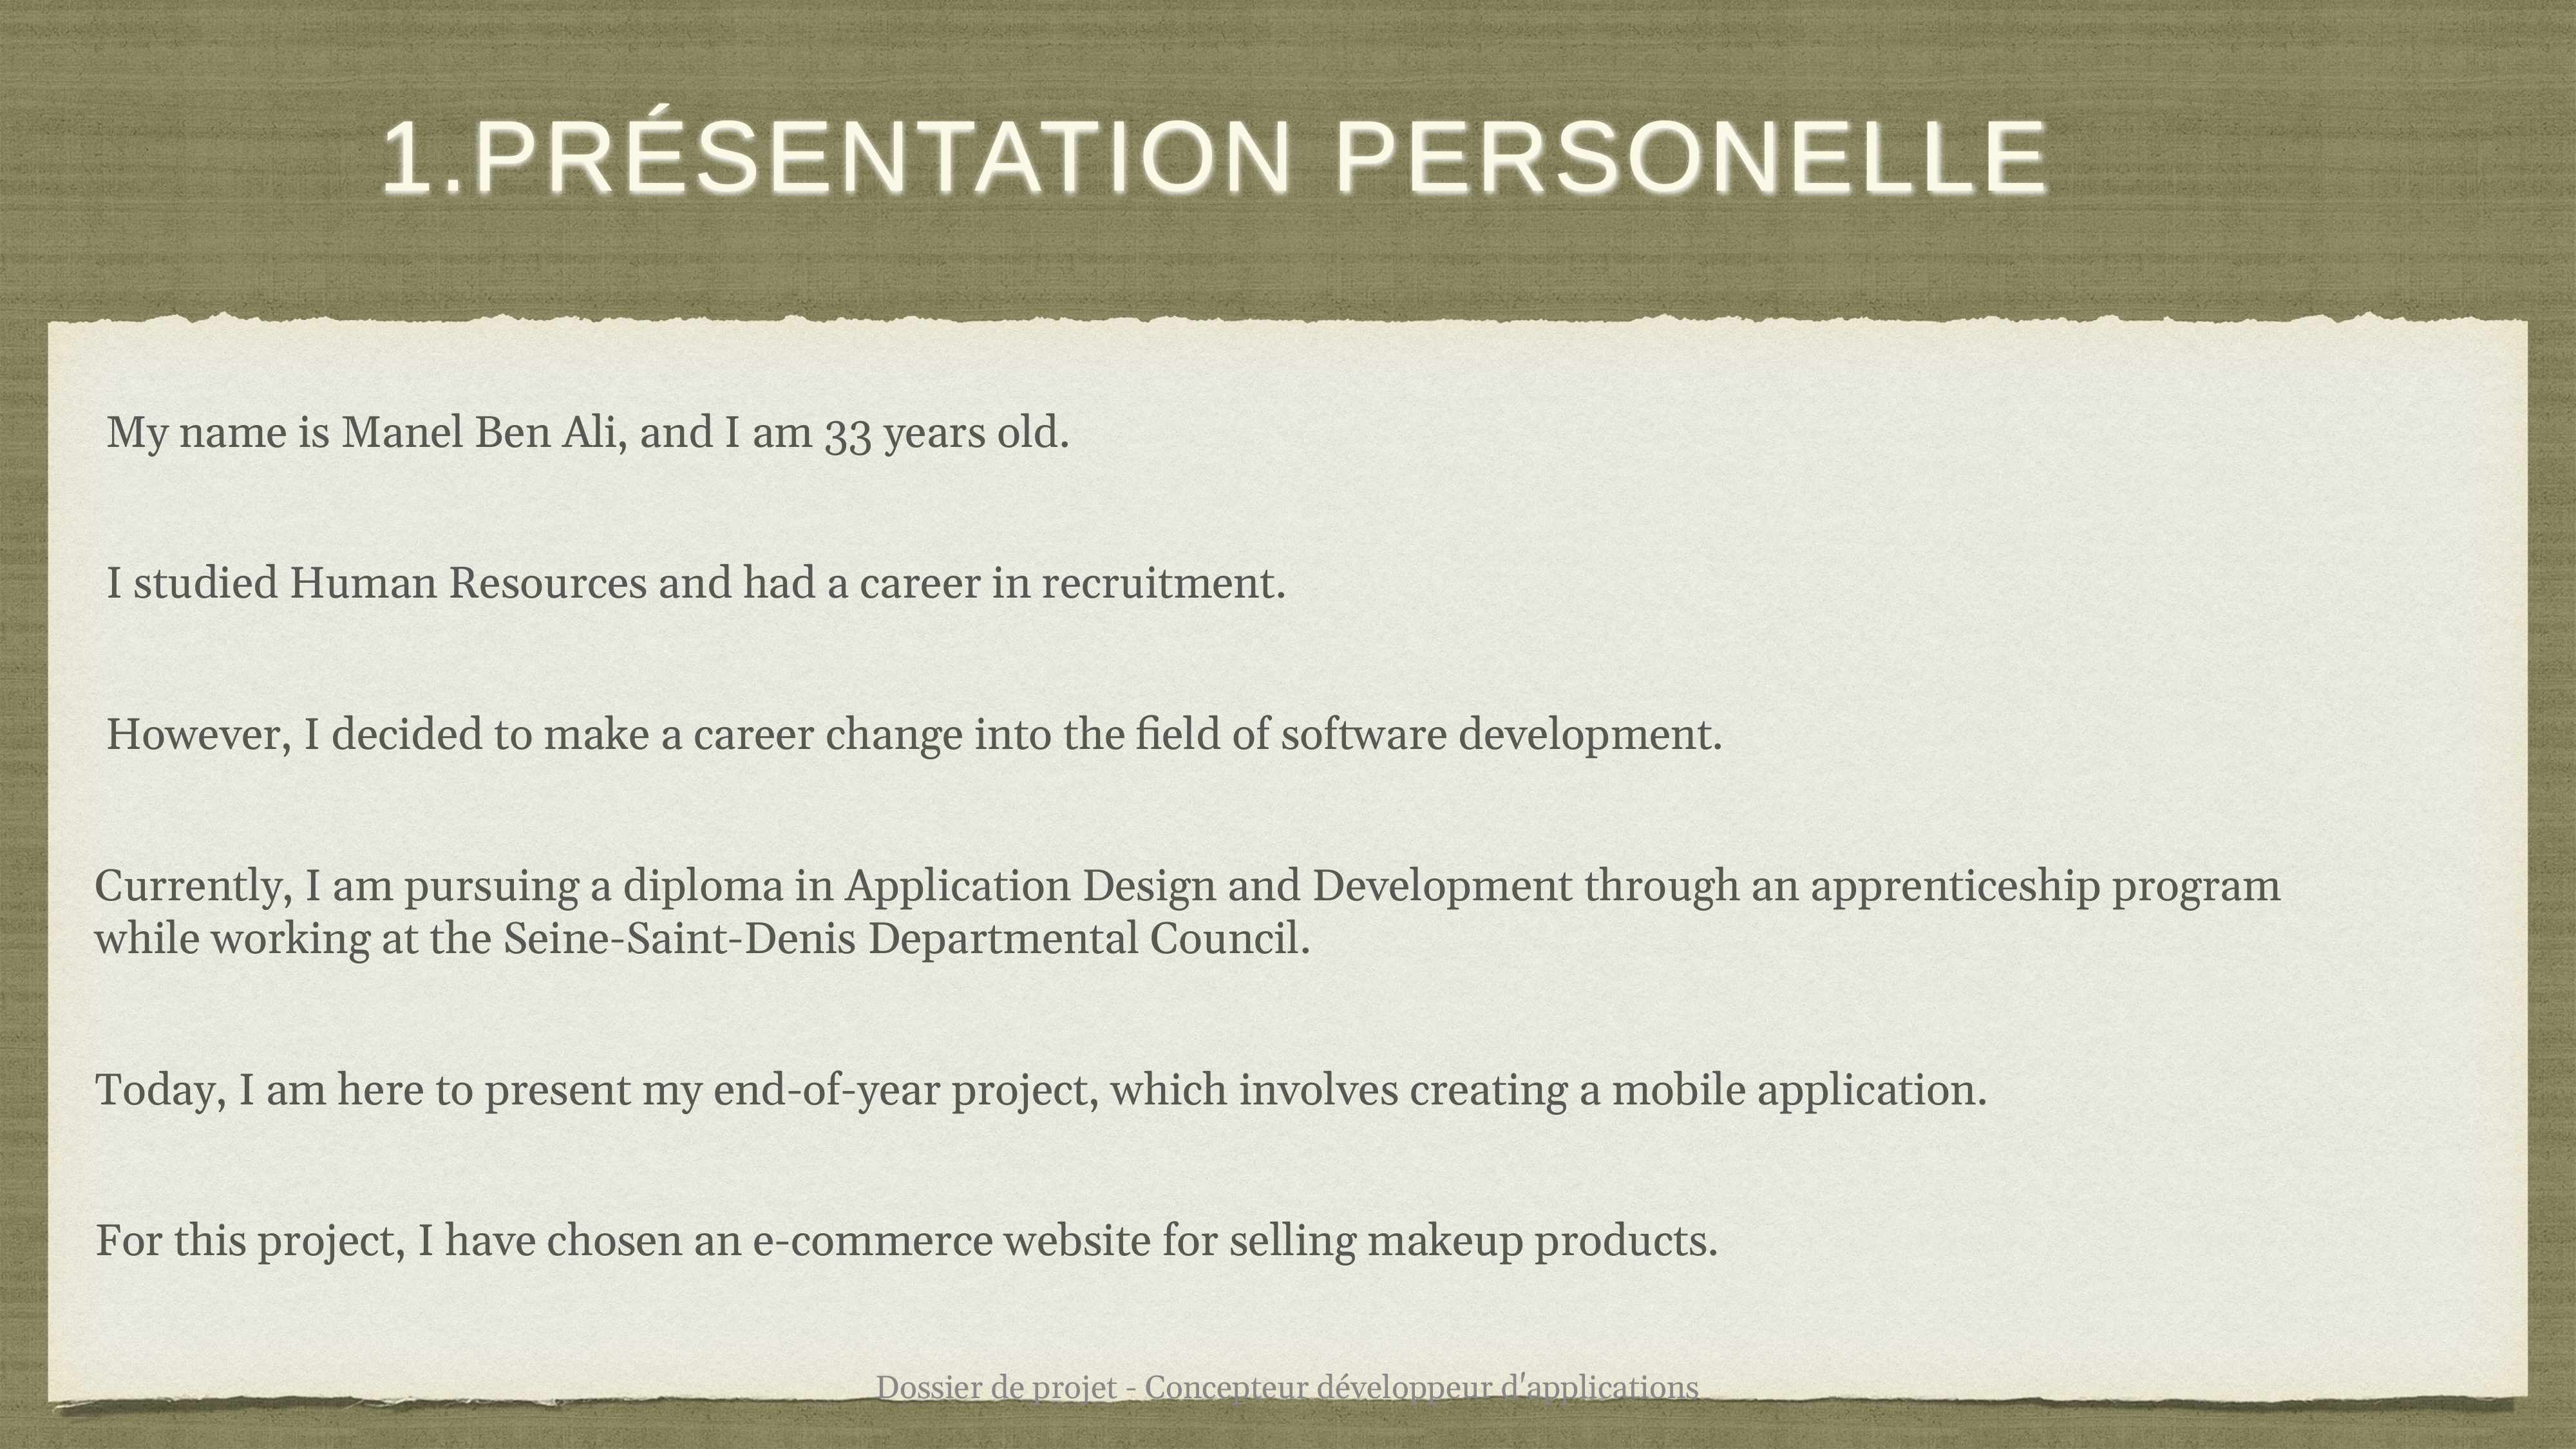

# 1.Présentation PERSONELLE
 My name is Manel Ben Ali, and I am 33 years old.
 I studied Human Resources and had a career in recruitment.
 However, I decided to make a career change into the field of software development.
Currently, I am pursuing a diploma in Application Design and Development through an apprenticeship program while working at the Seine-Saint-Denis Departmental Council.
Today, I am here to present my end-of-year project, which involves creating a mobile application.
For this project, I have chosen an e-commerce website for selling makeup products.
Dossier de projet - Concepteur développeur d'applications